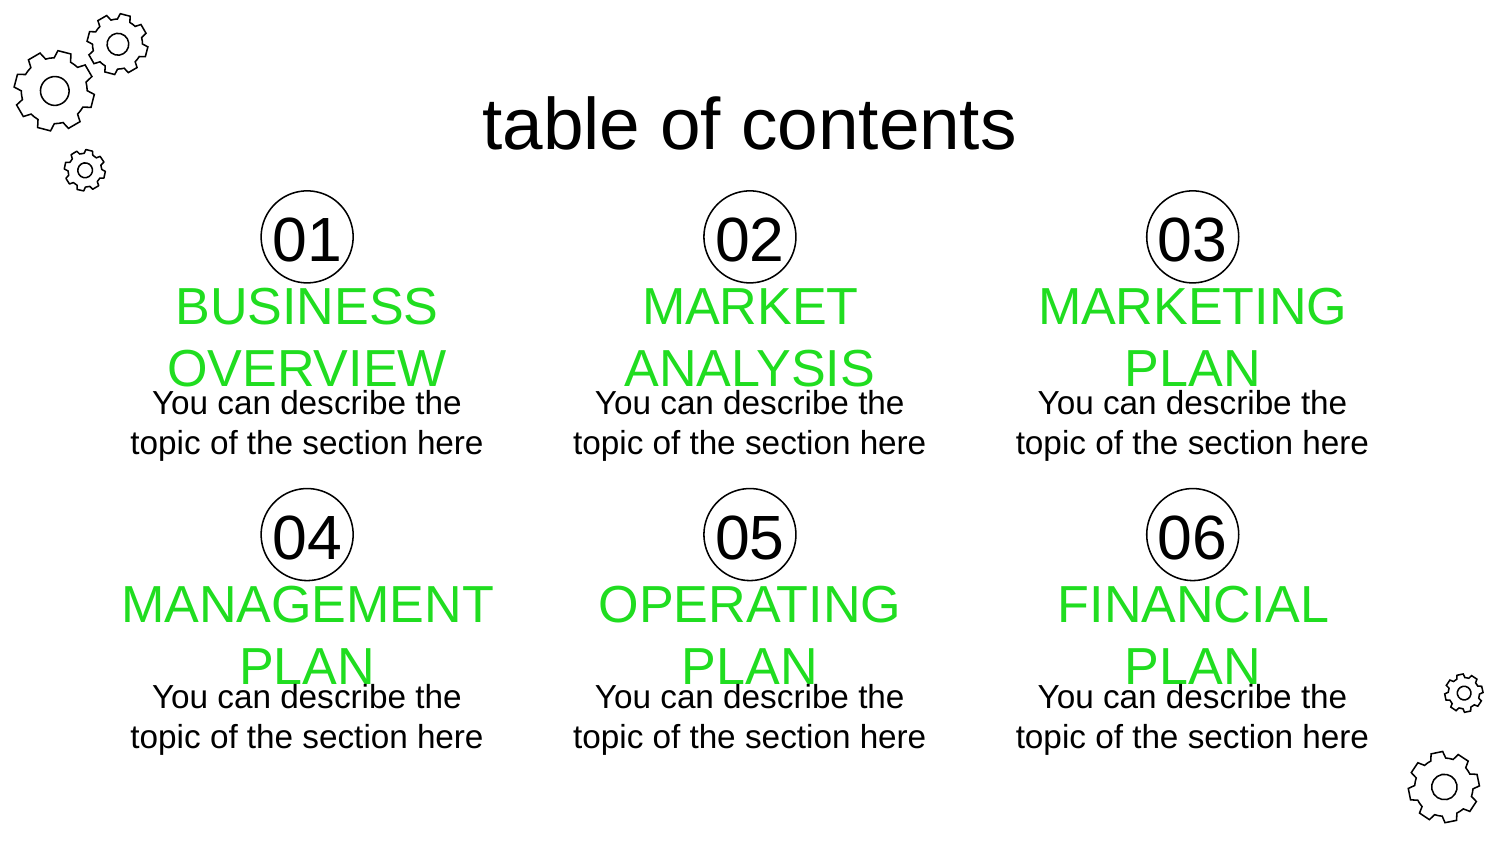

# table of contents

01
02
03
BUSINESS OVERVIEW
MARKET ANALYSIS
MARKETING PLAN
You can describe the topic of the section here
You can describe the topic of the section here
You can describe the topic of the section here

04
05
06
MANAGEMENT PLAN
OPERATING PLAN
FINANCIAL PLAN
You can describe the topic of the section here
You can describe the topic of the section here
You can describe the topic of the section here